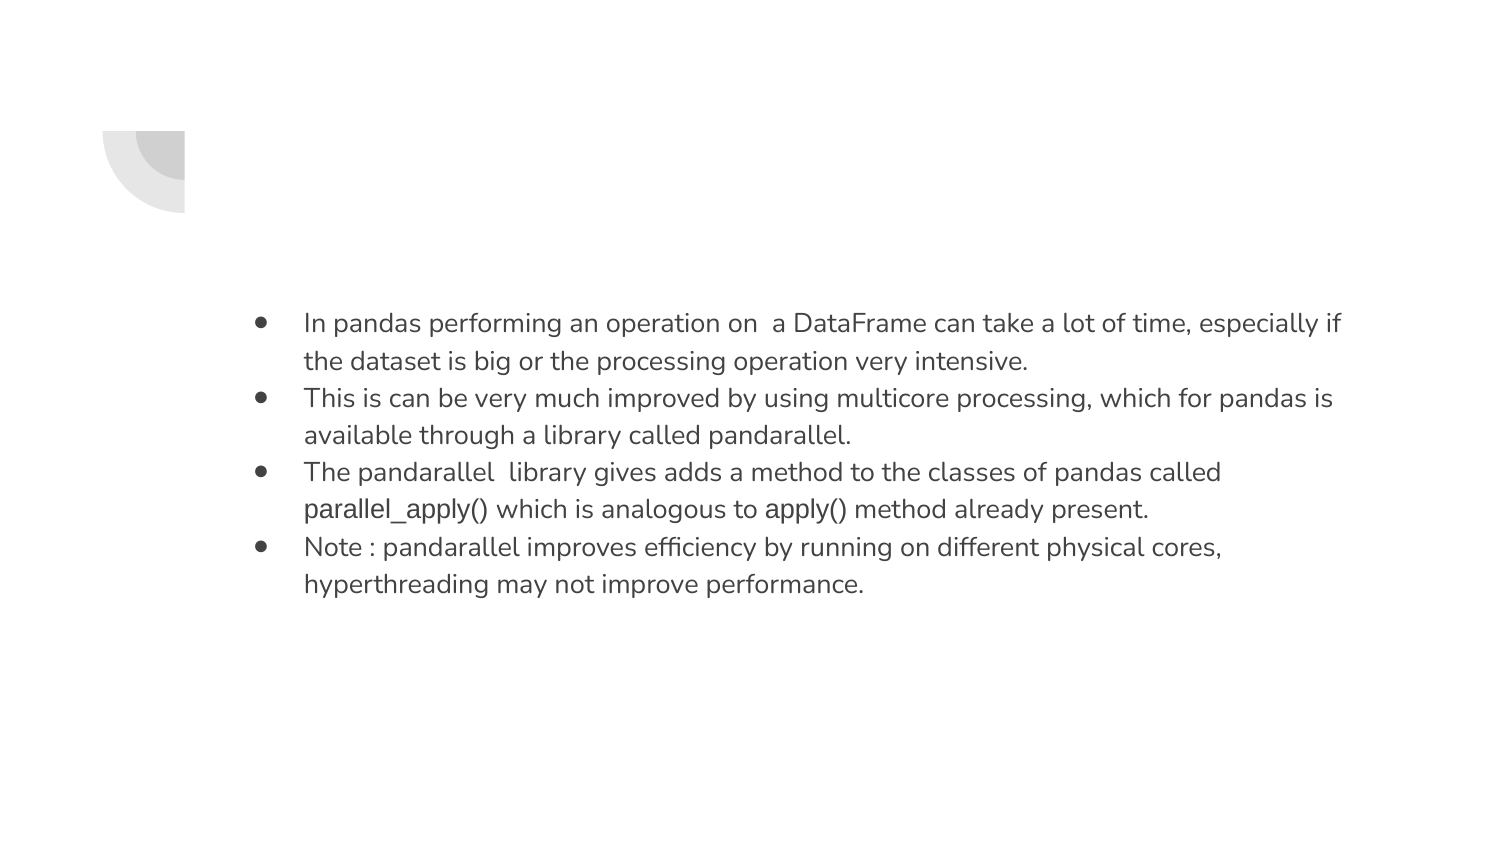

#
In pandas performing an operation on  a DataFrame can take a lot of time, especially if the dataset is big or the processing operation very intensive.
This is can be very much improved by using multicore processing, which for pandas is available through a library called pandarallel.
The pandarallel  library gives adds a method to the classes of pandas called parallel_apply() which is analogous to apply() method already present.
Note : pandarallel improves efficiency by running on different physical cores, hyperthreading may not improve performance.